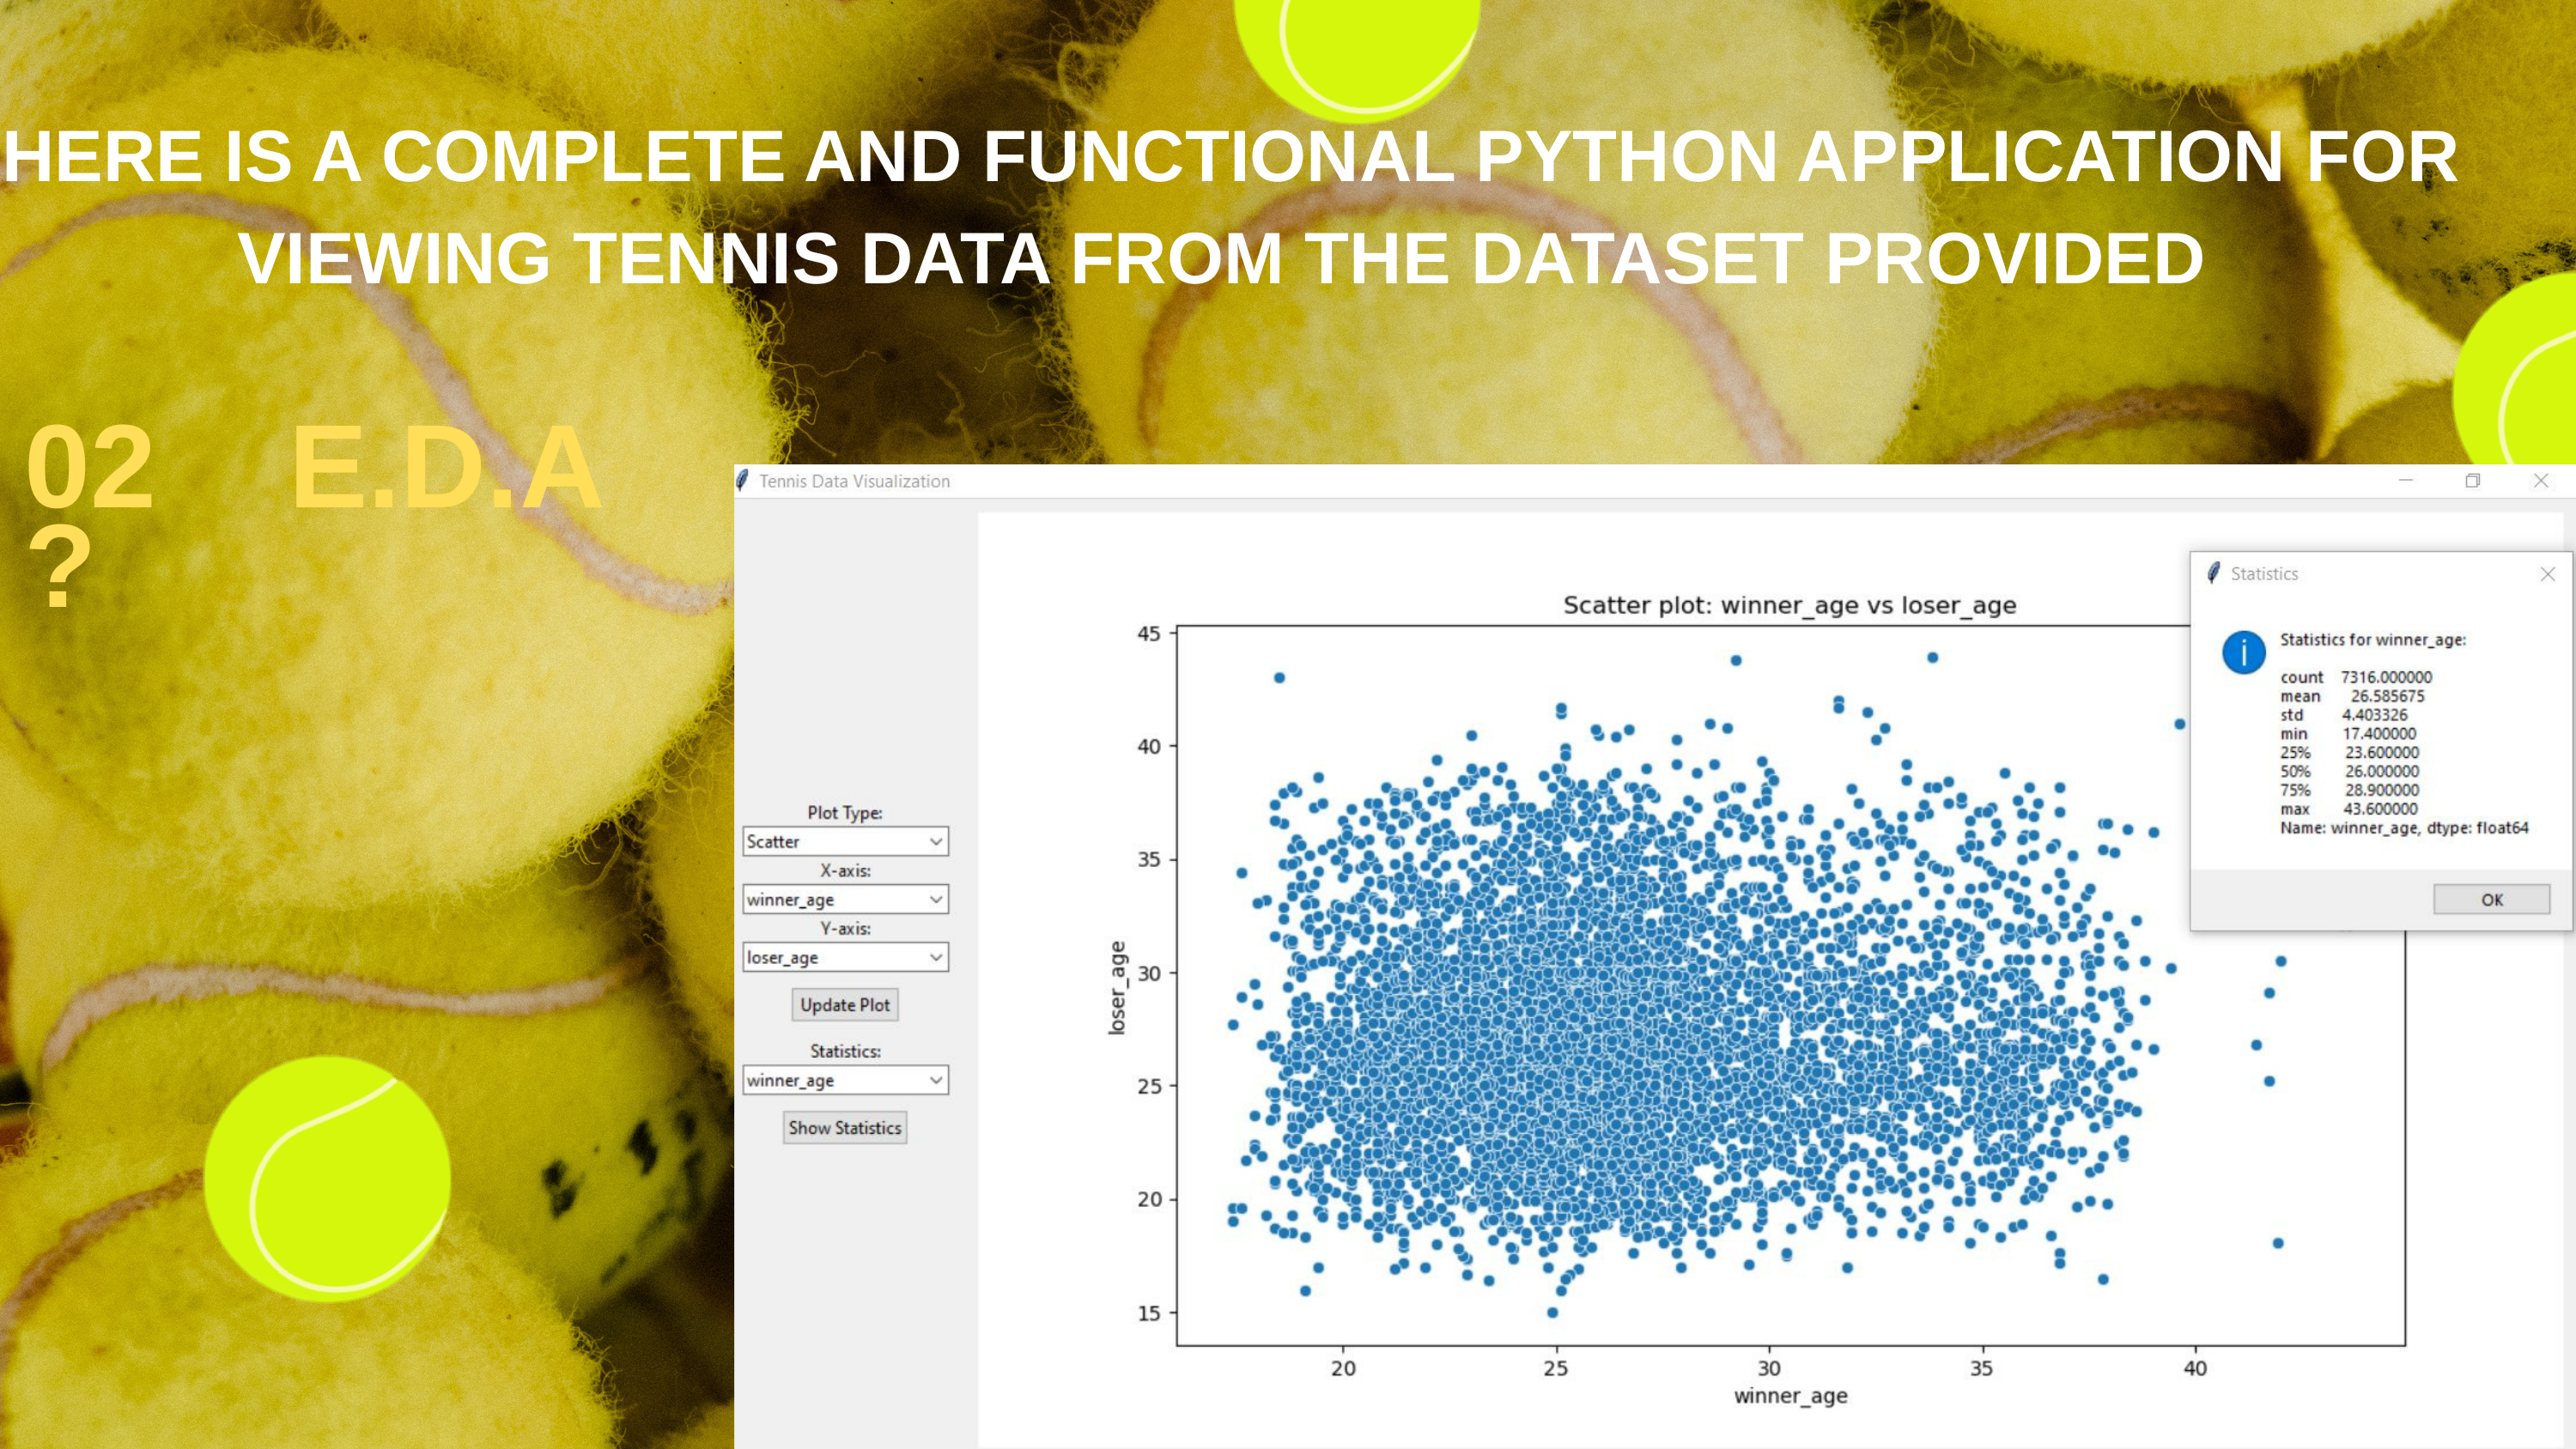

HERE IS A COMPLETE AND FUNCTIONAL PYTHON APPLICATION FOR VIEWING TENNIS DATA FROM THE DATASET PROVIDED

02    E.D.A ?